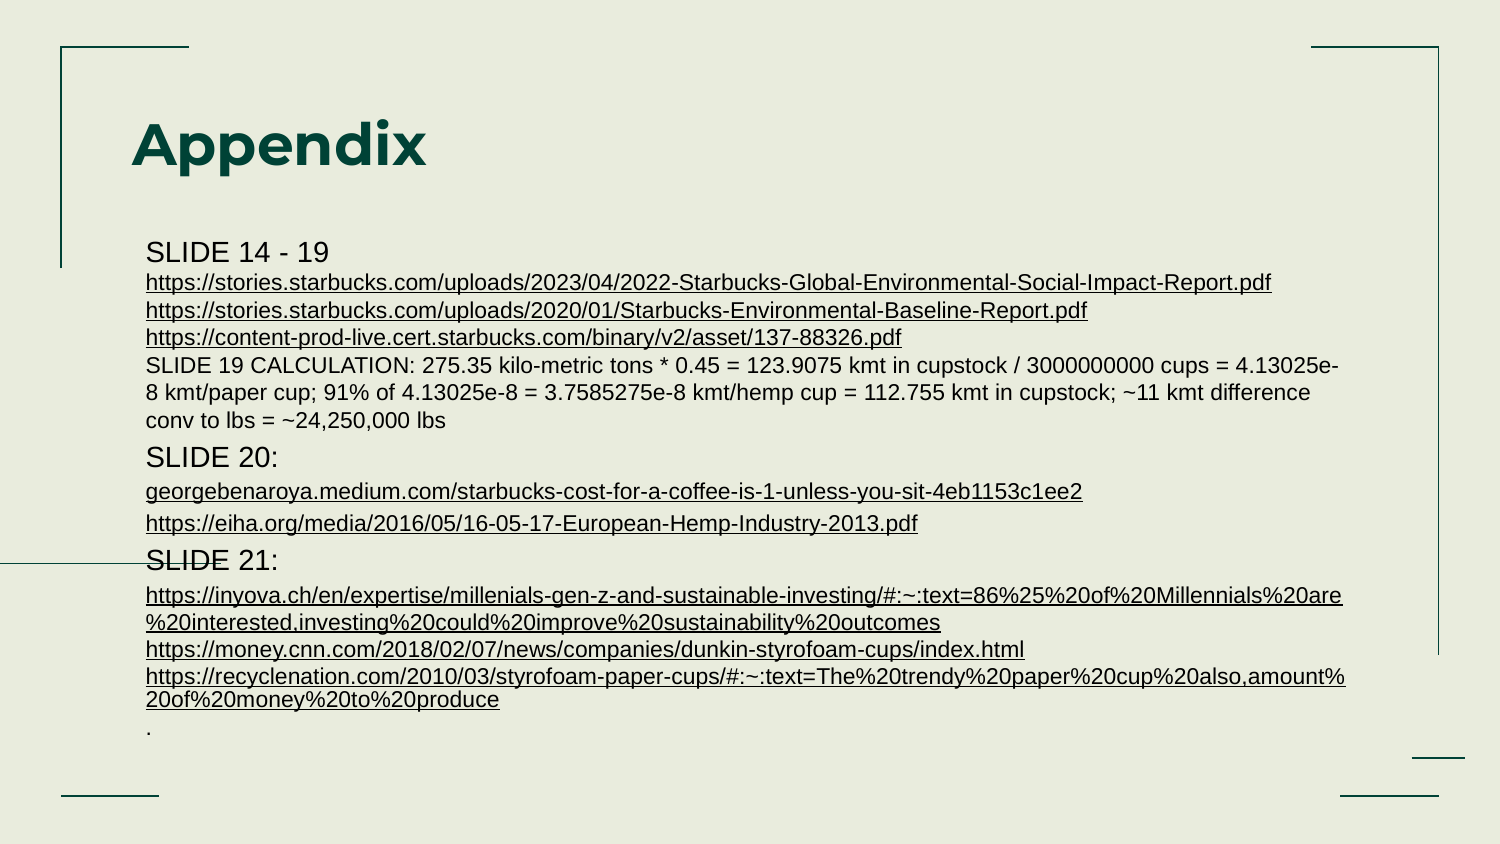

# Appendix
SLIDE 14 - 19
https://stories.starbucks.com/uploads/2023/04/2022-Starbucks-Global-Environmental-Social-Impact-Report.pdf
https://stories.starbucks.com/uploads/2020/01/Starbucks-Environmental-Baseline-Report.pdf
https://content-prod-live.cert.starbucks.com/binary/v2/asset/137-88326.pdf
SLIDE 19 CALCULATION: 275.35 kilo-metric tons * 0.45 = 123.9075 kmt in cupstock / 3000000000 cups = 4.13025e-8 kmt/paper cup; 91% of 4.13025e-8 = 3.7585275e-8 kmt/hemp cup = 112.755 kmt in cupstock; ~11 kmt difference conv to lbs = ~24,250,000 lbs
SLIDE 20:
georgebenaroya.medium.com/starbucks-cost-for-a-coffee-is-1-unless-you-sit-4eb1153c1ee2
https://eiha.org/media/2016/05/16-05-17-European-Hemp-Industry-2013.pdf
SLIDE 21: https://inyova.ch/en/expertise/millenials-gen-z-and-sustainable-investing/#:~:text=86%25%20of%20Millennials%20are%20interested,investing%20could%20improve%20sustainability%20outcomes
https://money.cnn.com/2018/02/07/news/companies/dunkin-styrofoam-cups/index.html
https://recyclenation.com/2010/03/styrofoam-paper-cups/#:~:text=The%20trendy%20paper%20cup%20also,amount%20of%20money%20to%20produce.